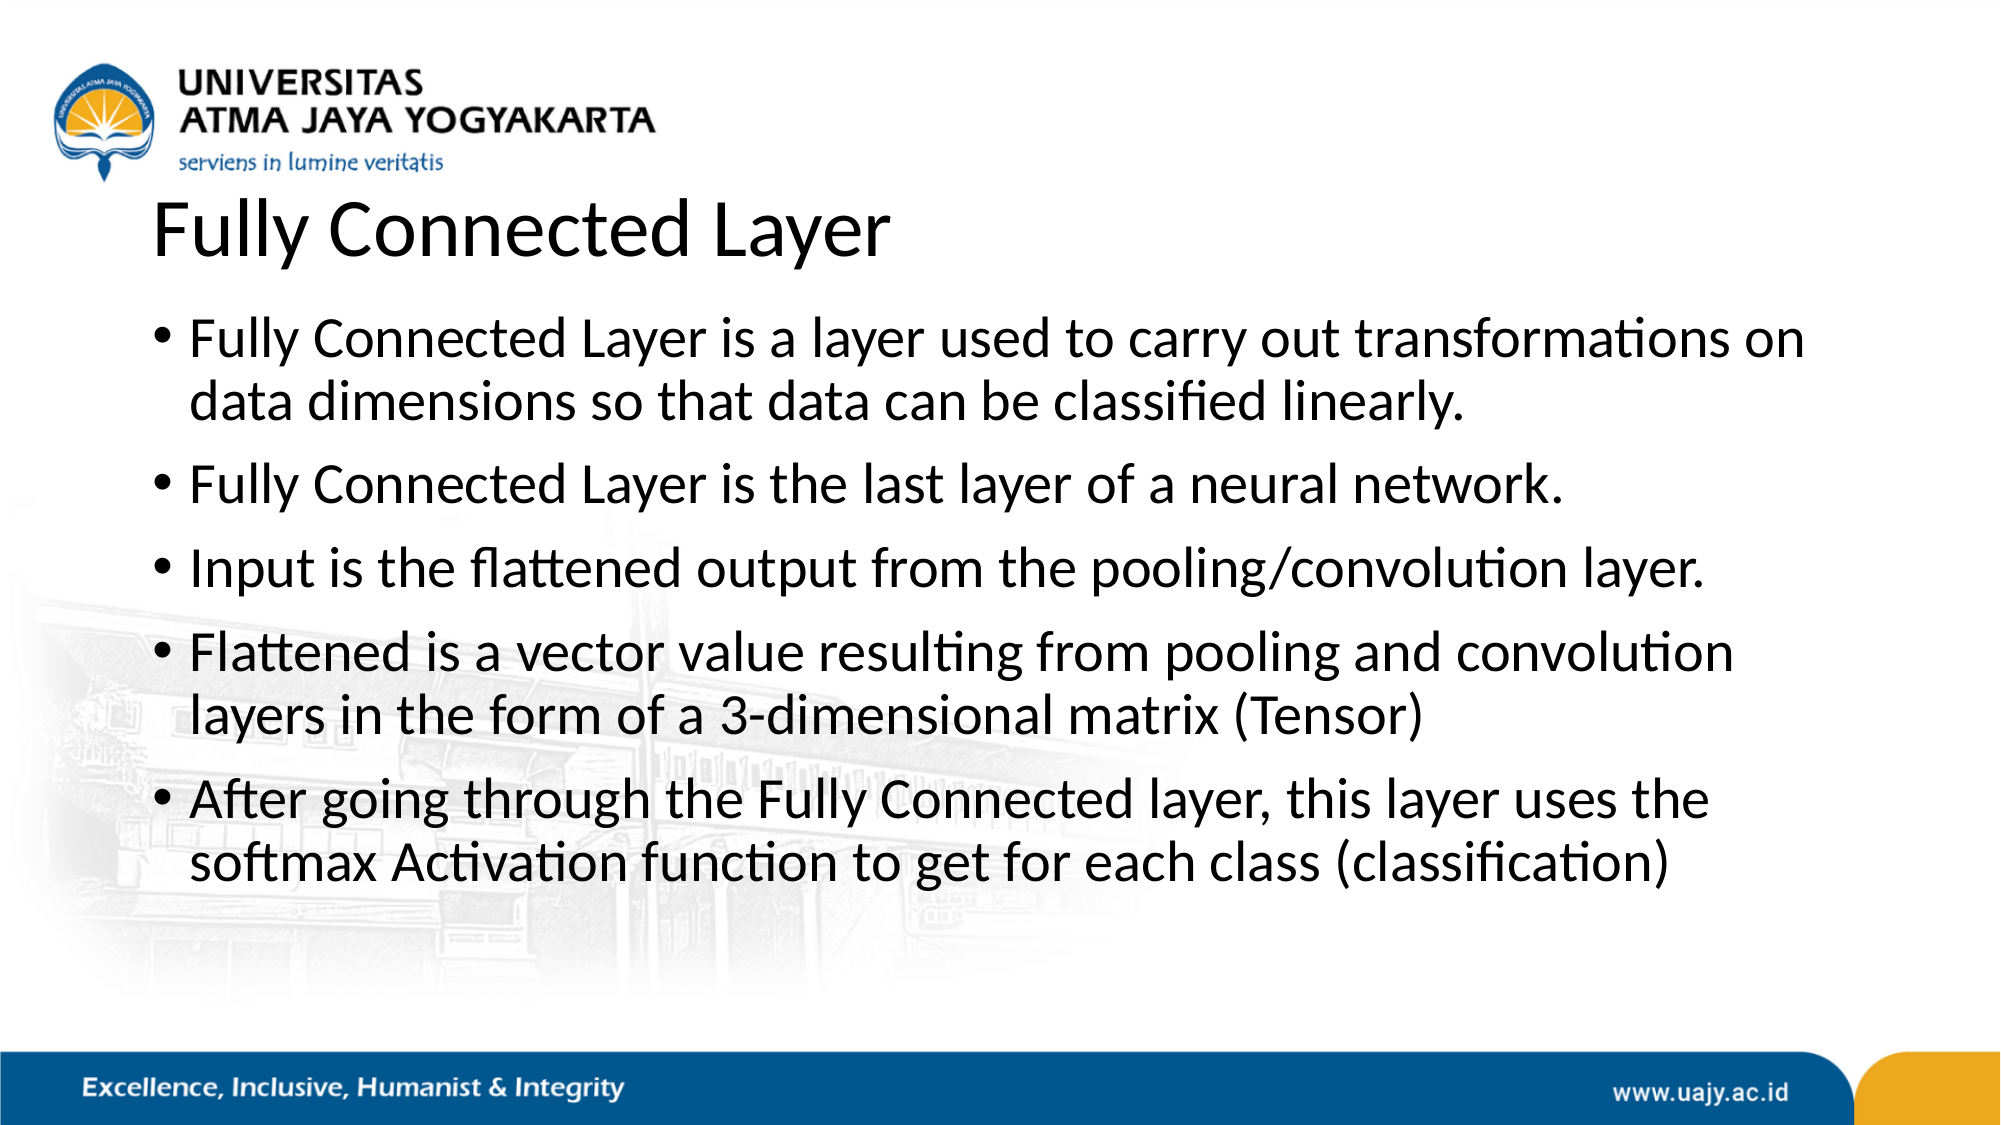

# Fully Connected Layer
Fully Connected Layer is a layer used to carry out transformations on data dimensions so that data can be classified linearly.
Fully Connected Layer is the last layer of a neural network.
Input is the flattened output from the pooling/convolution layer.
Flattened is a vector value resulting from pooling and convolution layers in the form of a 3-dimensional matrix (Tensor)
After going through the Fully Connected layer, this layer uses the softmax Activation function to get for each class (classification)